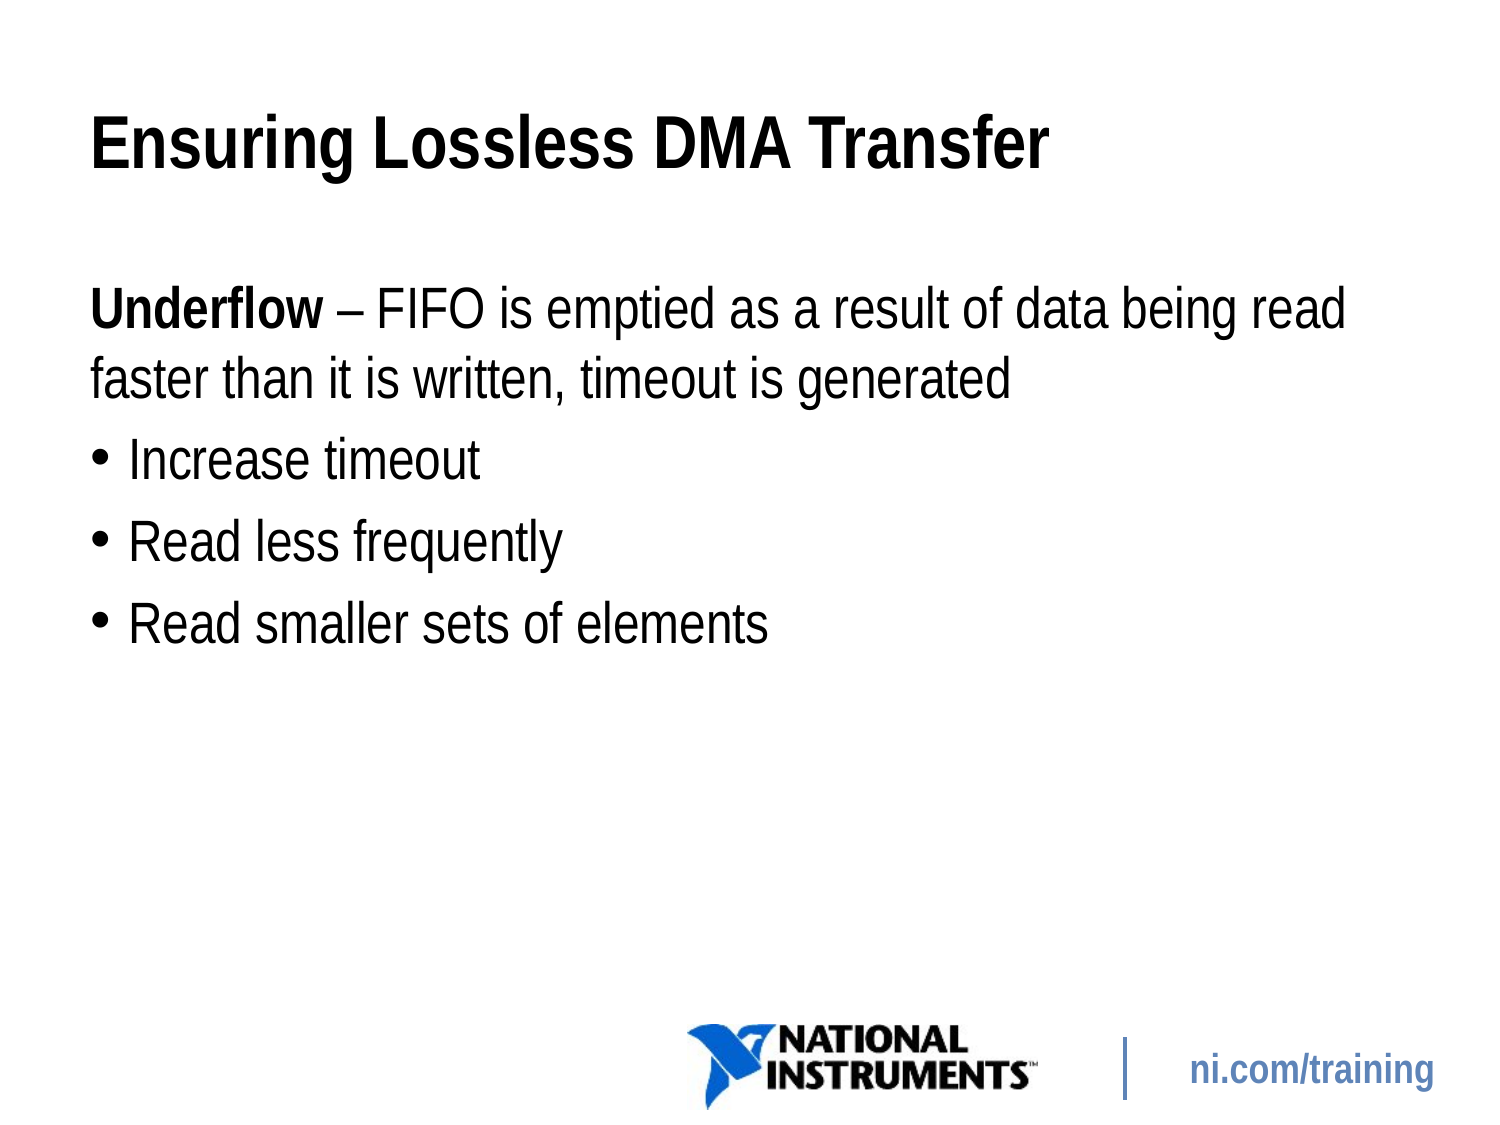

# Ensuring Lossless DMA Transfer
Underflow – FIFO is emptied as a result of data being read faster than it is written, timeout is generated
Increase timeout
Read less frequently
Read smaller sets of elements